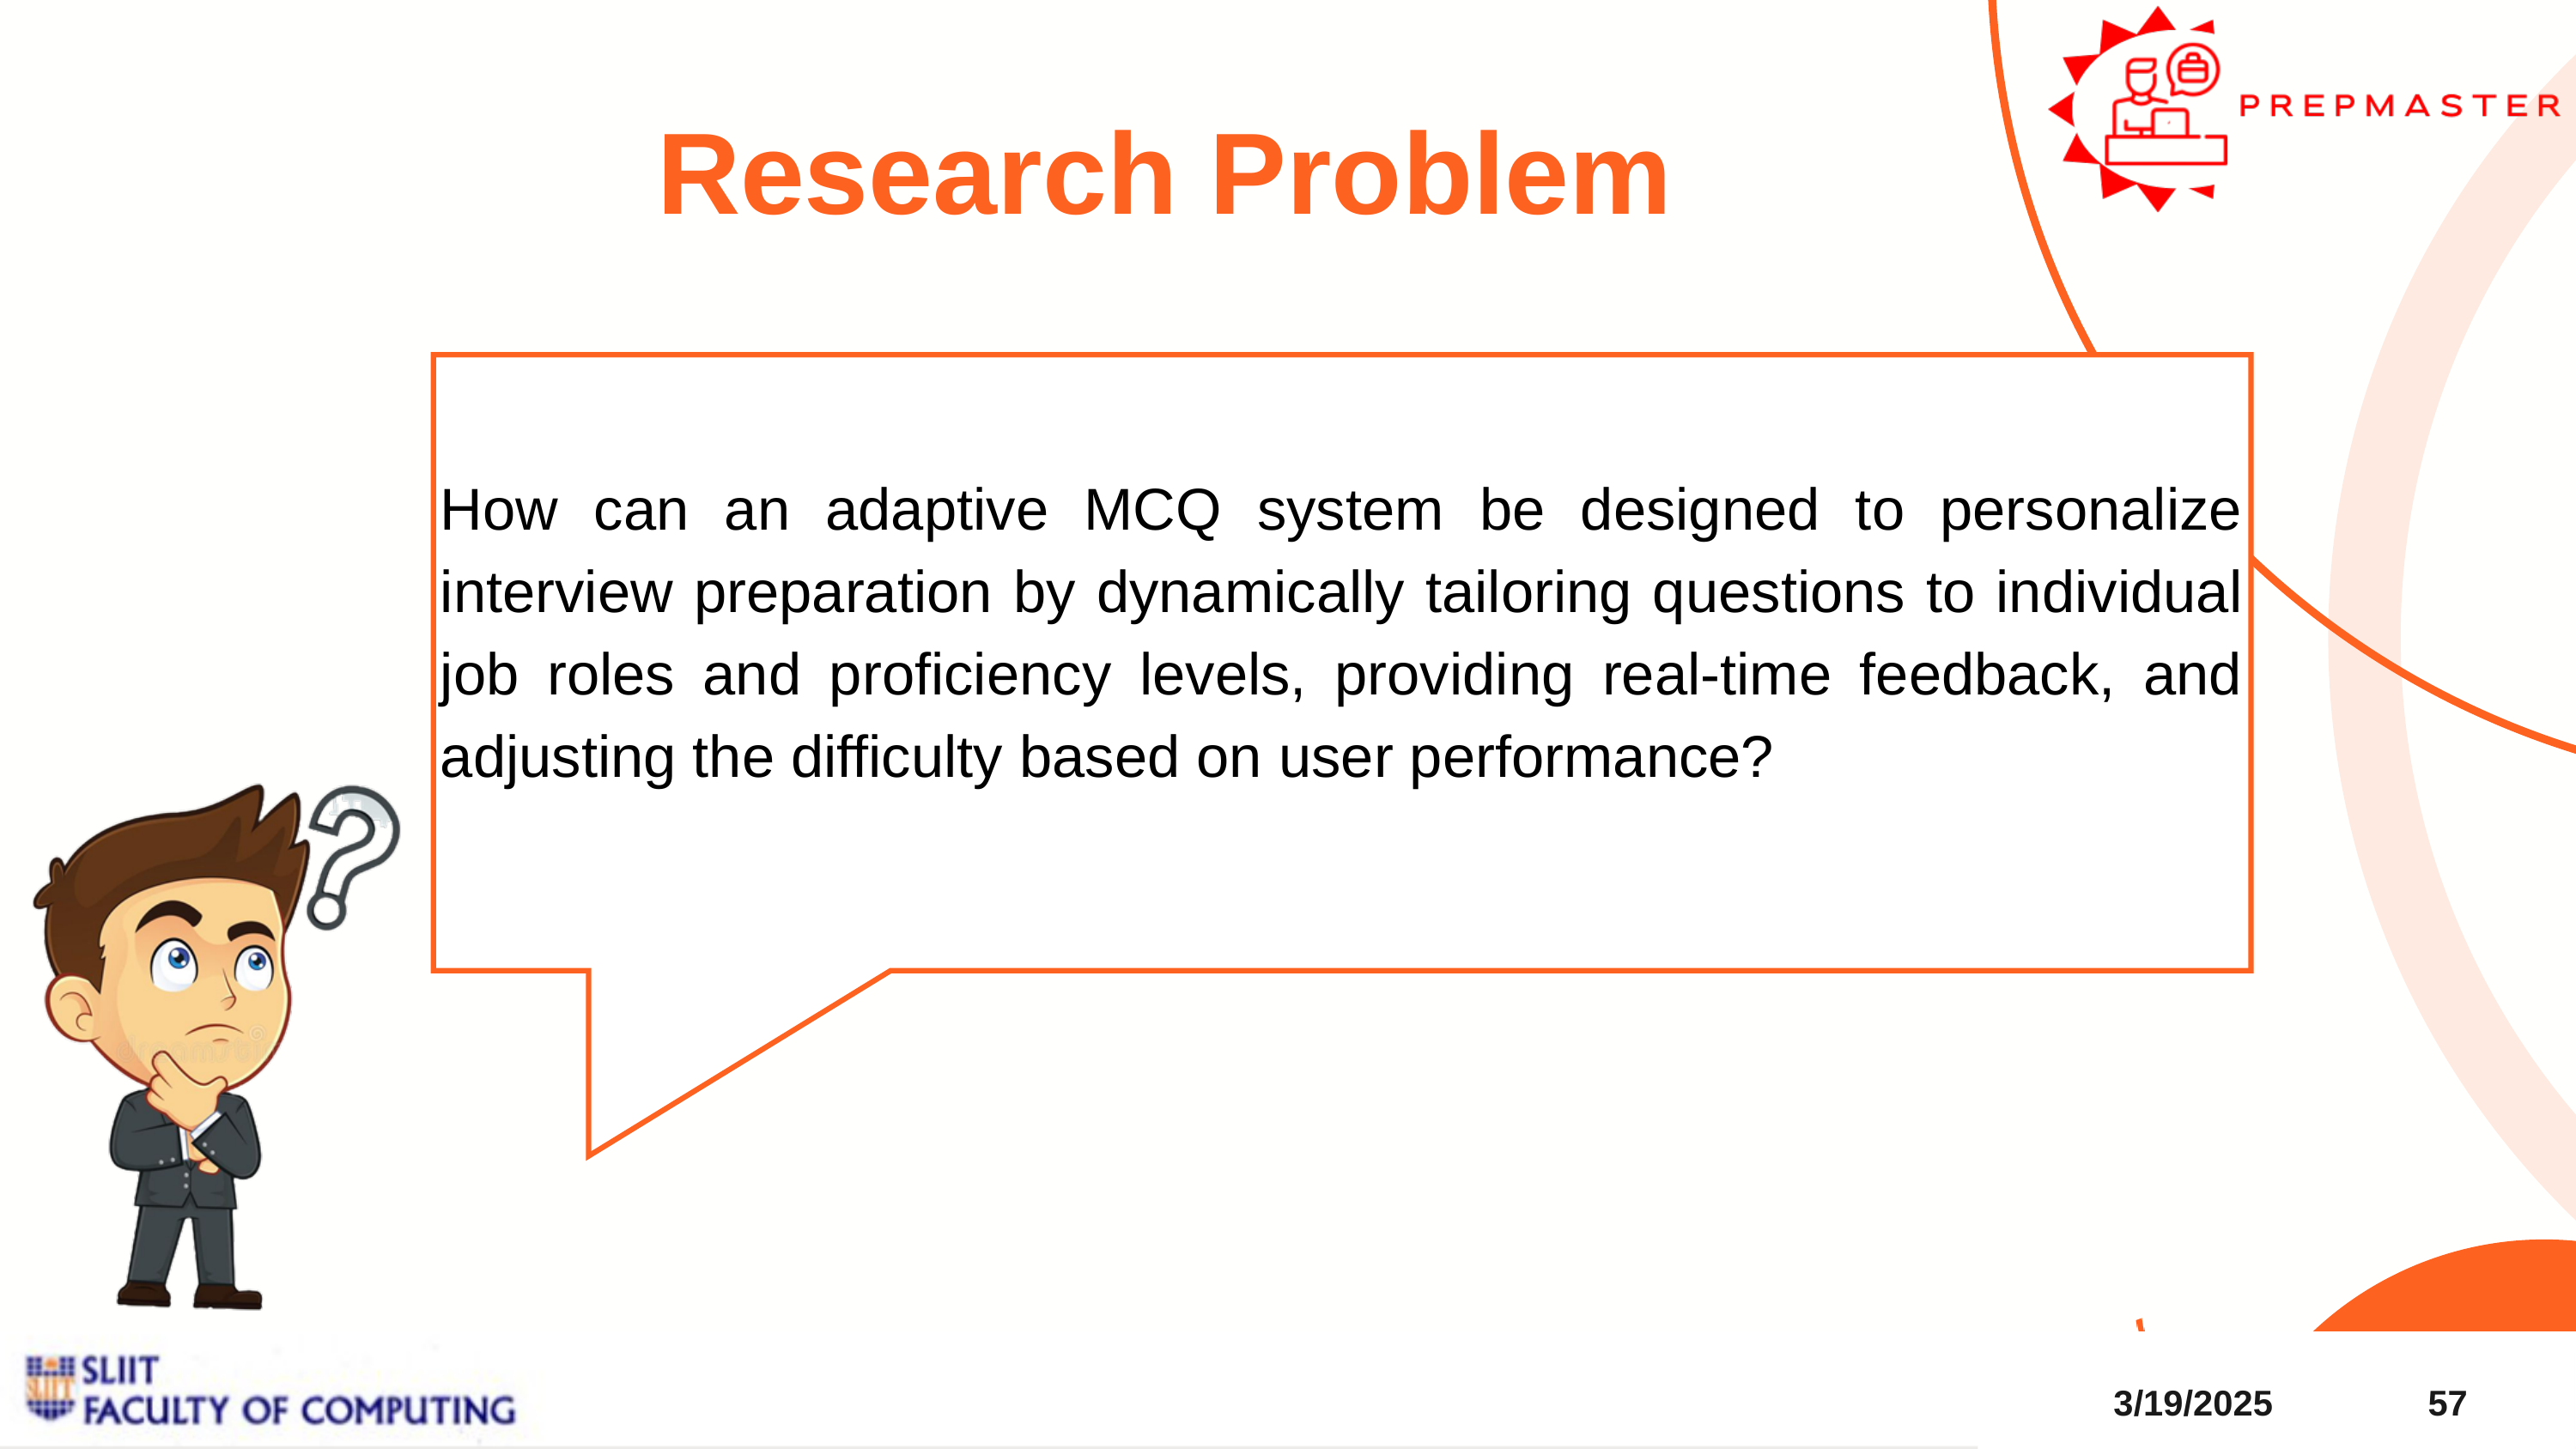

Research Problem

How can an adaptive MCQ system be designed to personalize interview preparation by dynamically tailoring questions to individual job roles and proficiency levels, providing real-time feedback, and adjusting the difficulty based on user performance?

3/19/2025
57